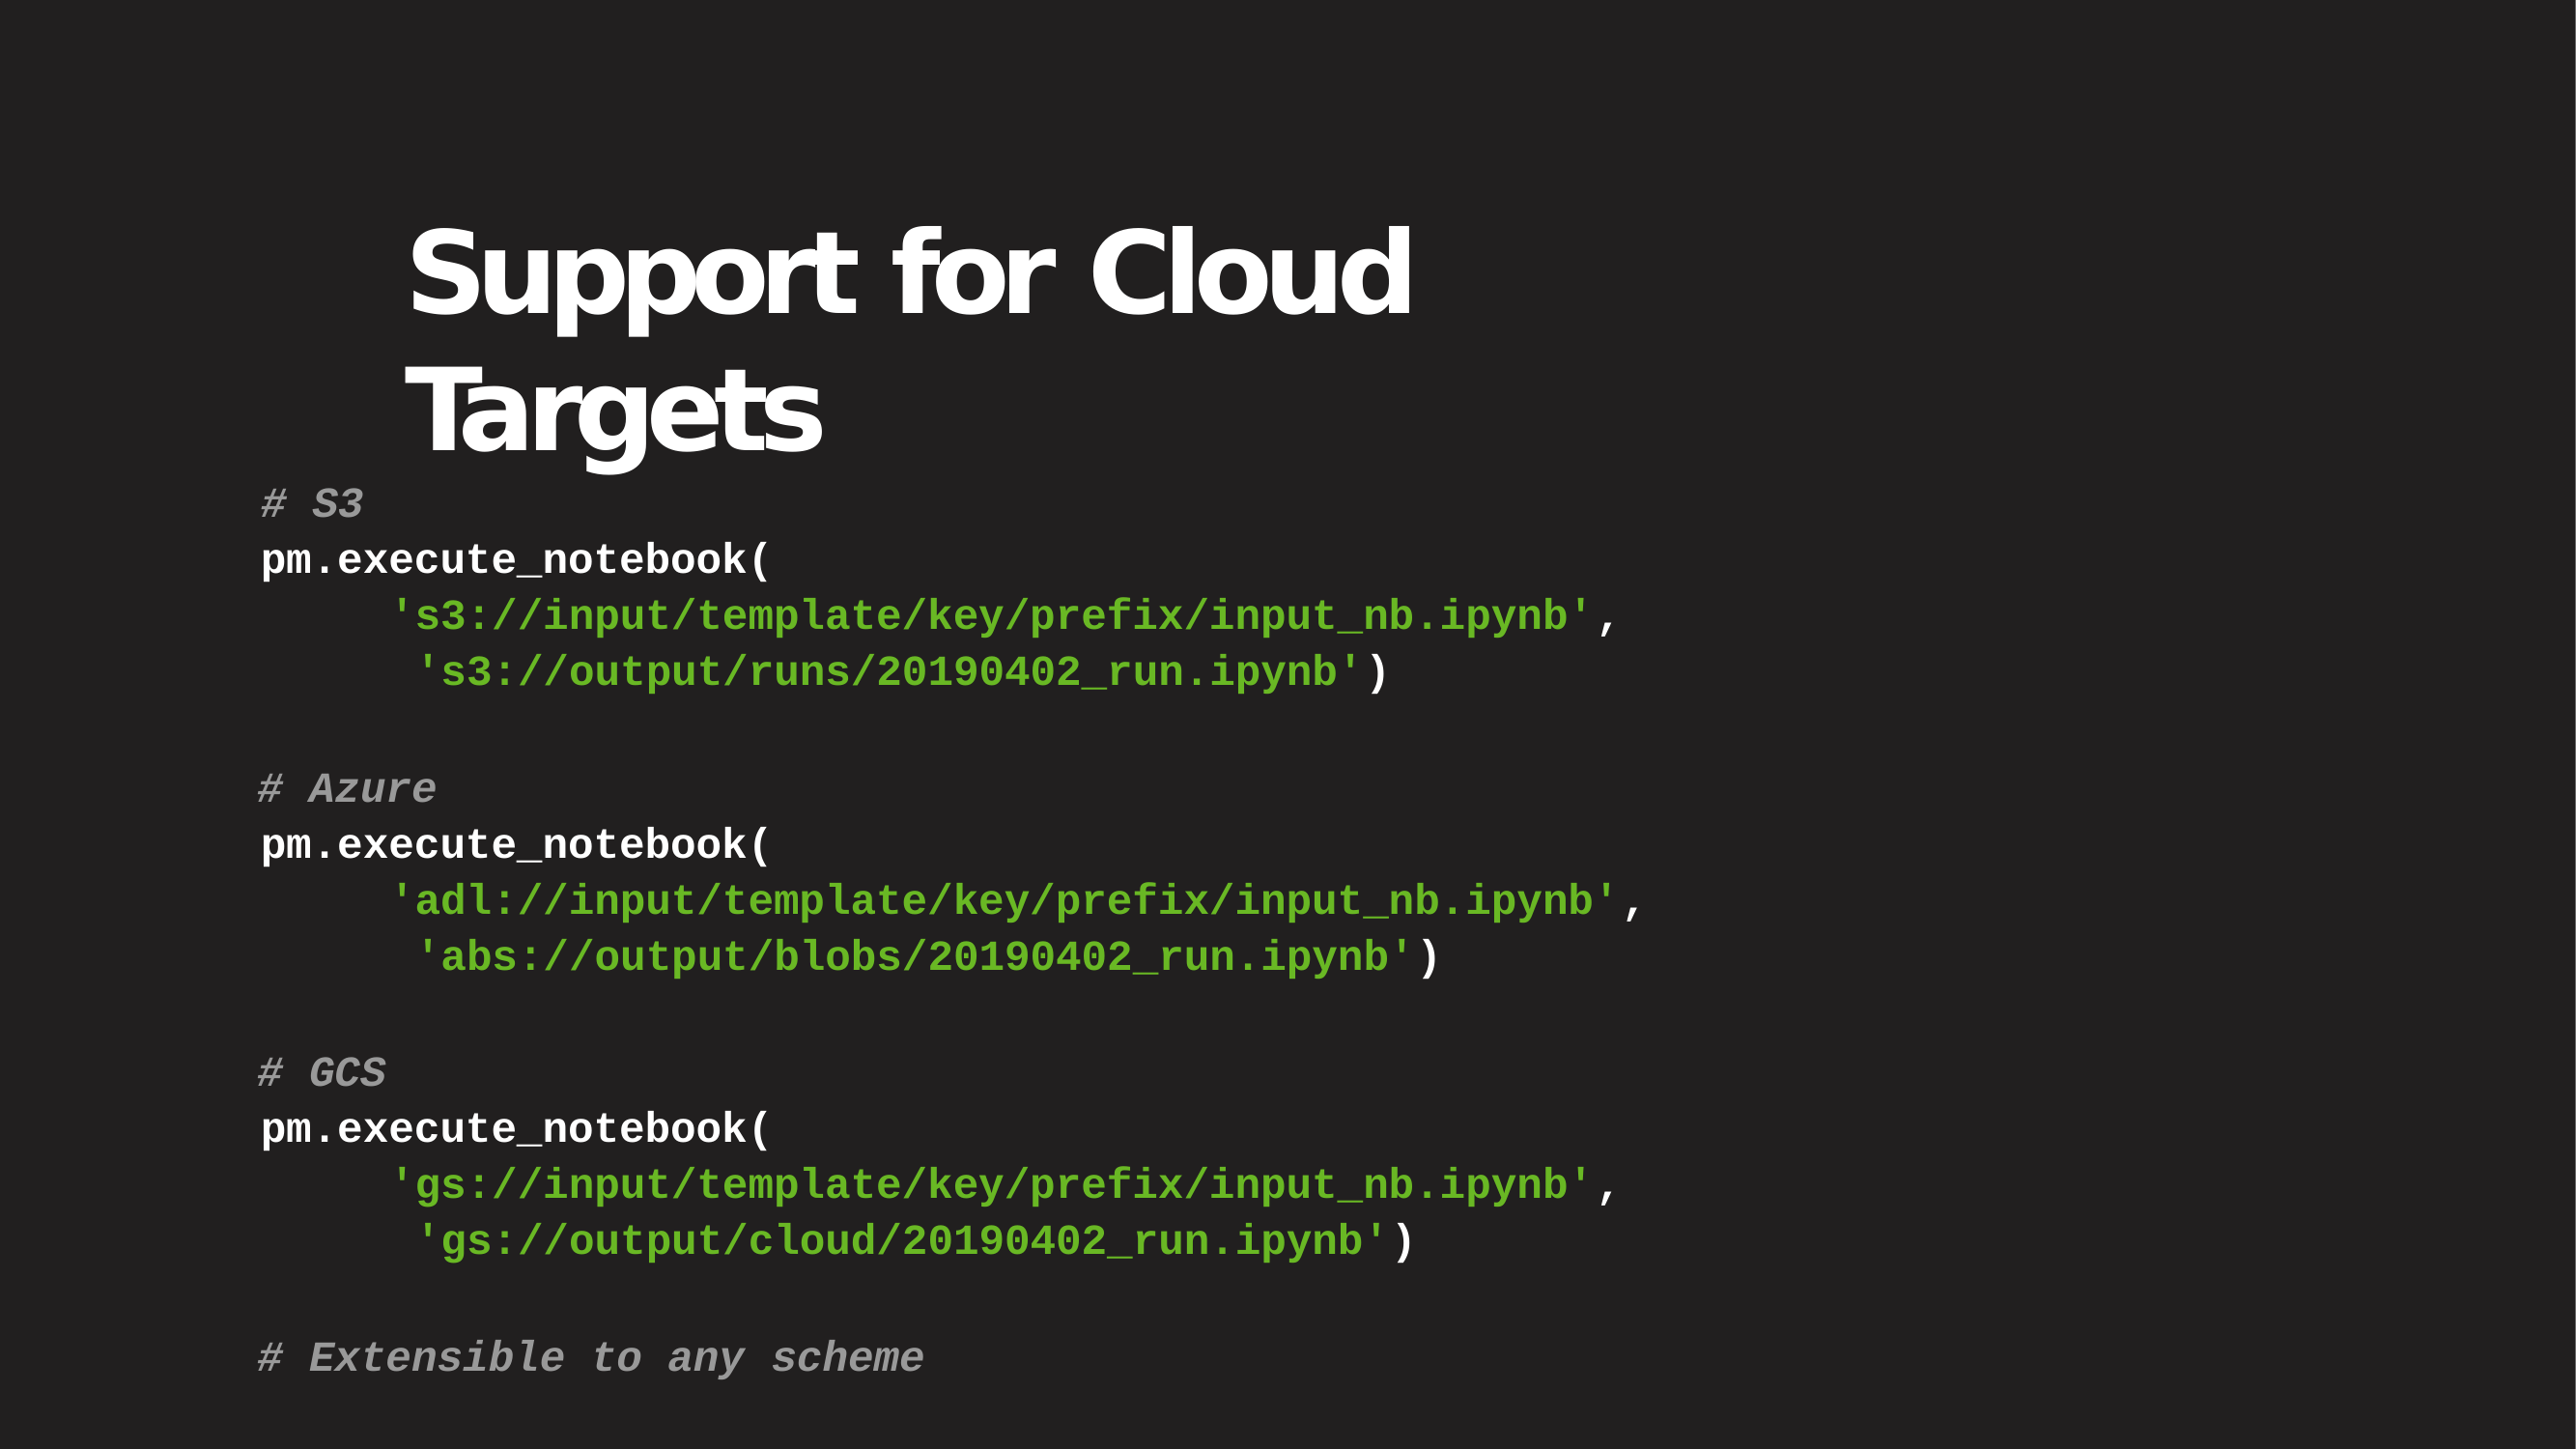

# Support for Cloud Targets
# S3
pm.execute_notebook(  's3://input/template/key/prefix/input_nb.ipynb',  's3://output/runs/20190402_run.ipynb')

# Azure
pm.execute_notebook(  'adl://input/template/key/prefix/input_nb.ipynb',  'abs://output/blobs/20190402_run.ipynb')

# GCS
pm.execute_notebook(  'gs://input/template/key/prefix/input_nb.ipynb',  'gs://output/cloud/20190402_run.ipynb')

# Extensible to any scheme